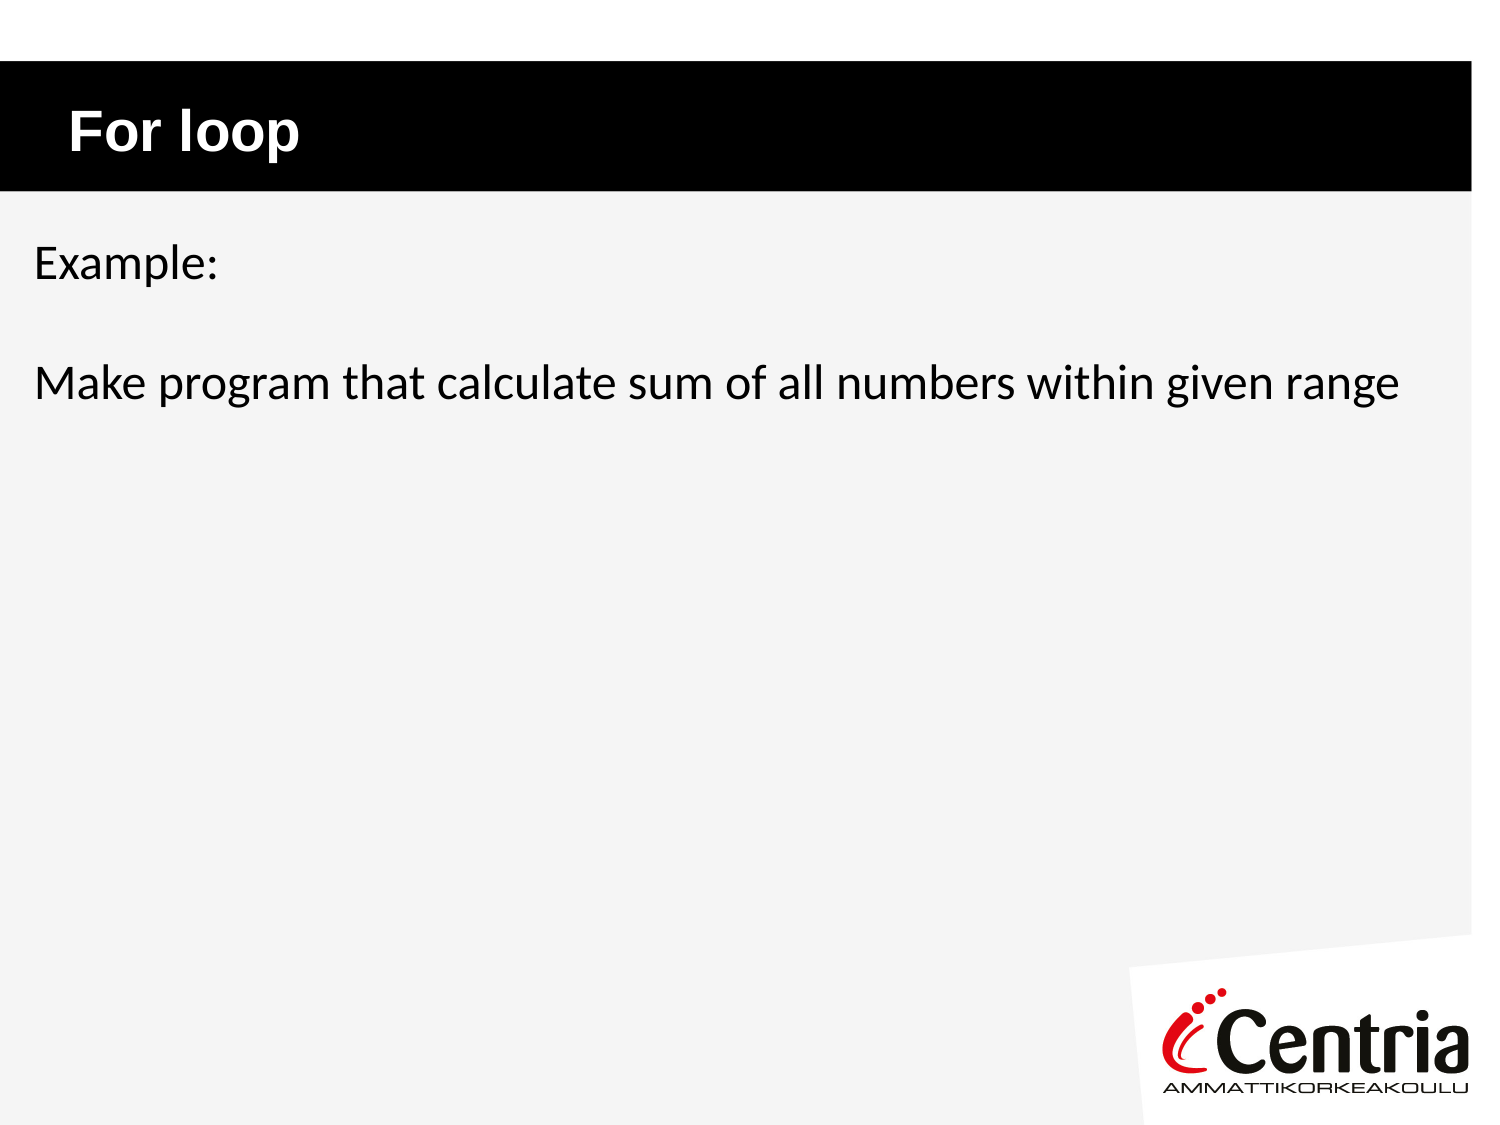

For loop
Example:

Make program that calculate sum of all numbers within given range